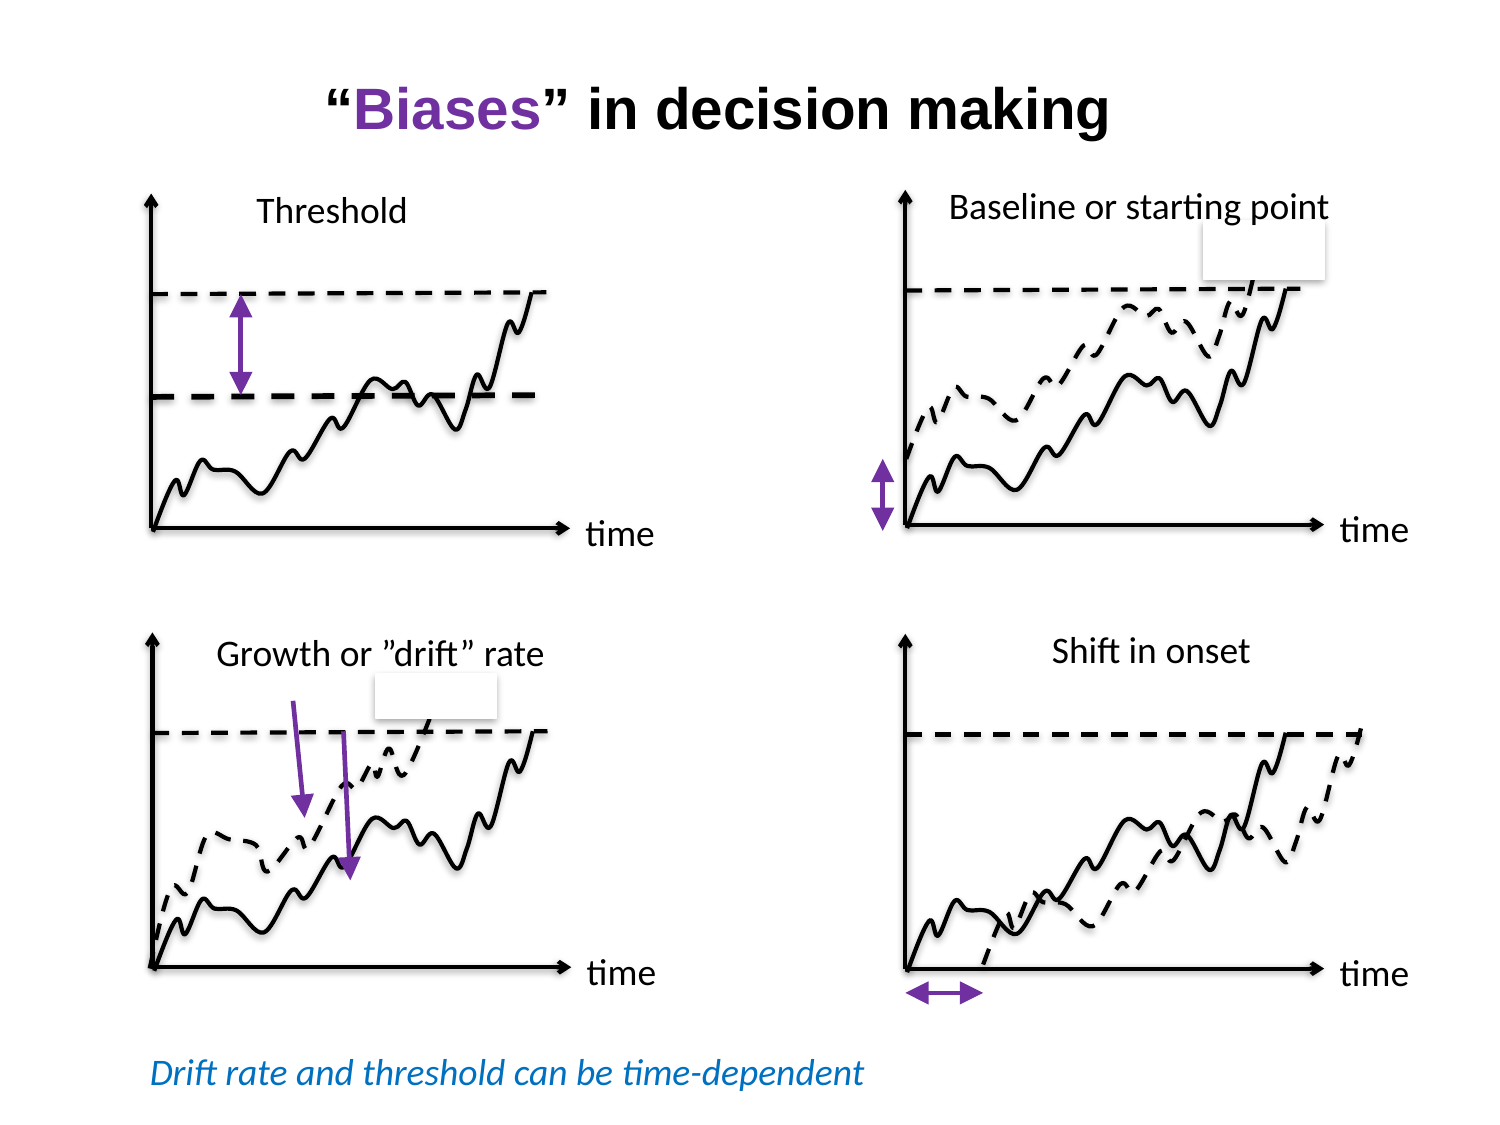

“Biases” in decision making
Baseline or starting point
Threshold

time
time
Shift in onset
Growth or ”drift” rate

time
time
Drift rate and threshold can be time-dependent